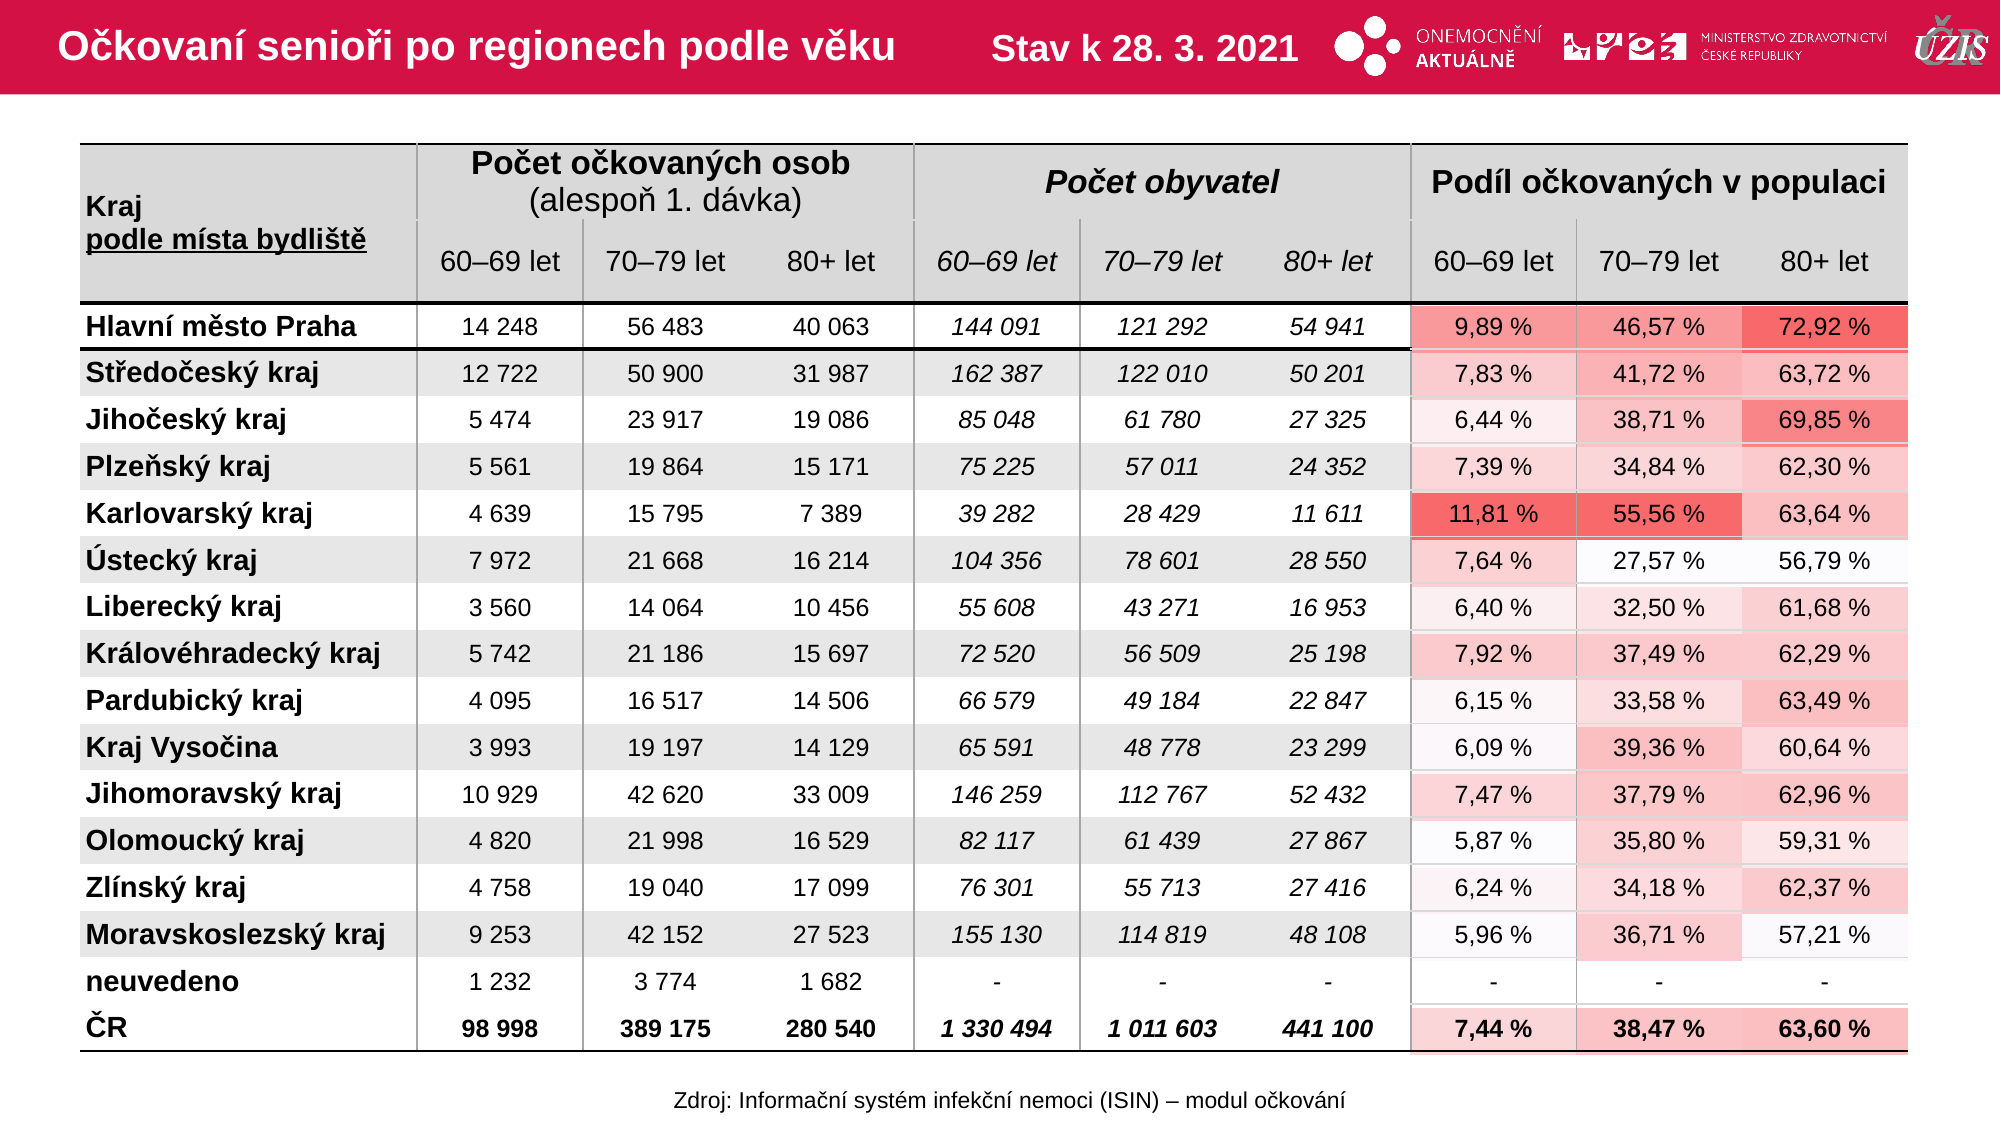

# Očkovaní senioři po regionech podle věku
Stav k 28. 3. 2021
| Kraj podle místa bydliště | Počet očkovaných osob (alespoň 1. dávka) |  |  | Počet obyvatel |  |  | Podíl očkovaných v populaci |  |  |
| --- | --- | --- | --- | --- | --- | --- | --- | --- | --- |
|  | 60–69 let | 70–79 let | 80+ let | 60–69 let | 70–79 let | 80+ let | 60–69 let | 70–79 let | 80+ let |
| Hlavní město Praha | 14 248 | 56 483 | 40 063 | 144 091 | 121 292 | 54 941 | 9,89 % | 46,57 % | 72,92 % |
| Středočeský kraj | 12 722 | 50 900 | 31 987 | 162 387 | 122 010 | 50 201 | 7,83 % | 41,72 % | 63,72 % |
| Jihočeský kraj | 5 474 | 23 917 | 19 086 | 85 048 | 61 780 | 27 325 | 6,44 % | 38,71 % | 69,85 % |
| Plzeňský kraj | 5 561 | 19 864 | 15 171 | 75 225 | 57 011 | 24 352 | 7,39 % | 34,84 % | 62,30 % |
| Karlovarský kraj | 4 639 | 15 795 | 7 389 | 39 282 | 28 429 | 11 611 | 11,81 % | 55,56 % | 63,64 % |
| Ústecký kraj | 7 972 | 21 668 | 16 214 | 104 356 | 78 601 | 28 550 | 7,64 % | 27,57 % | 56,79 % |
| Liberecký kraj | 3 560 | 14 064 | 10 456 | 55 608 | 43 271 | 16 953 | 6,40 % | 32,50 % | 61,68 % |
| Královéhradecký kraj | 5 742 | 21 186 | 15 697 | 72 520 | 56 509 | 25 198 | 7,92 % | 37,49 % | 62,29 % |
| Pardubický kraj | 4 095 | 16 517 | 14 506 | 66 579 | 49 184 | 22 847 | 6,15 % | 33,58 % | 63,49 % |
| Kraj Vysočina | 3 993 | 19 197 | 14 129 | 65 591 | 48 778 | 23 299 | 6,09 % | 39,36 % | 60,64 % |
| Jihomoravský kraj | 10 929 | 42 620 | 33 009 | 146 259 | 112 767 | 52 432 | 7,47 % | 37,79 % | 62,96 % |
| Olomoucký kraj | 4 820 | 21 998 | 16 529 | 82 117 | 61 439 | 27 867 | 5,87 % | 35,80 % | 59,31 % |
| Zlínský kraj | 4 758 | 19 040 | 17 099 | 76 301 | 55 713 | 27 416 | 6,24 % | 34,18 % | 62,37 % |
| Moravskoslezský kraj | 9 253 | 42 152 | 27 523 | 155 130 | 114 819 | 48 108 | 5,96 % | 36,71 % | 57,21 % |
| neuvedeno | 1 232 | 3 774 | 1 682 | - | - | - | - | - | - |
| ČR | 98 998 | 389 175 | 280 540 | 1 330 494 | 1 011 603 | 441 100 | 7,44 % | 38,47 % | 63,60 % |
|  |  |  |  |  |  |  |  |  |
| --- | --- | --- | --- | --- | --- | --- | --- | --- |
|  |  |  |  |  |  |  |  |  |
|  |  |  |  |  |  |  |  |  |
|  |  |  |  |  |  |  |  |  |
|  |  |  |  |  |  |  |  |  |
|  |  |  |  |  |  |  |  |  |
|  |  |  |  |  |  |  |  |  |
|  |  |  |  |  |  |  |  |  |
|  |  |  |  |  |  |  |  |  |
|  |  |  |  |  |  |  |  |  |
|  |  |  |  |  |  |  |  |  |
|  |  |  |  |  |  |  |  |  |
|  |  |  |  |  |  |  |  |  |
|  |  |  |  |  |  |  |  |  |
|  |  |  |  |  |  |  |  |  |
|  |  |  |  |  |  |  |  |  |
Zdroj: Informační systém infekční nemoci (ISIN) – modul očkování